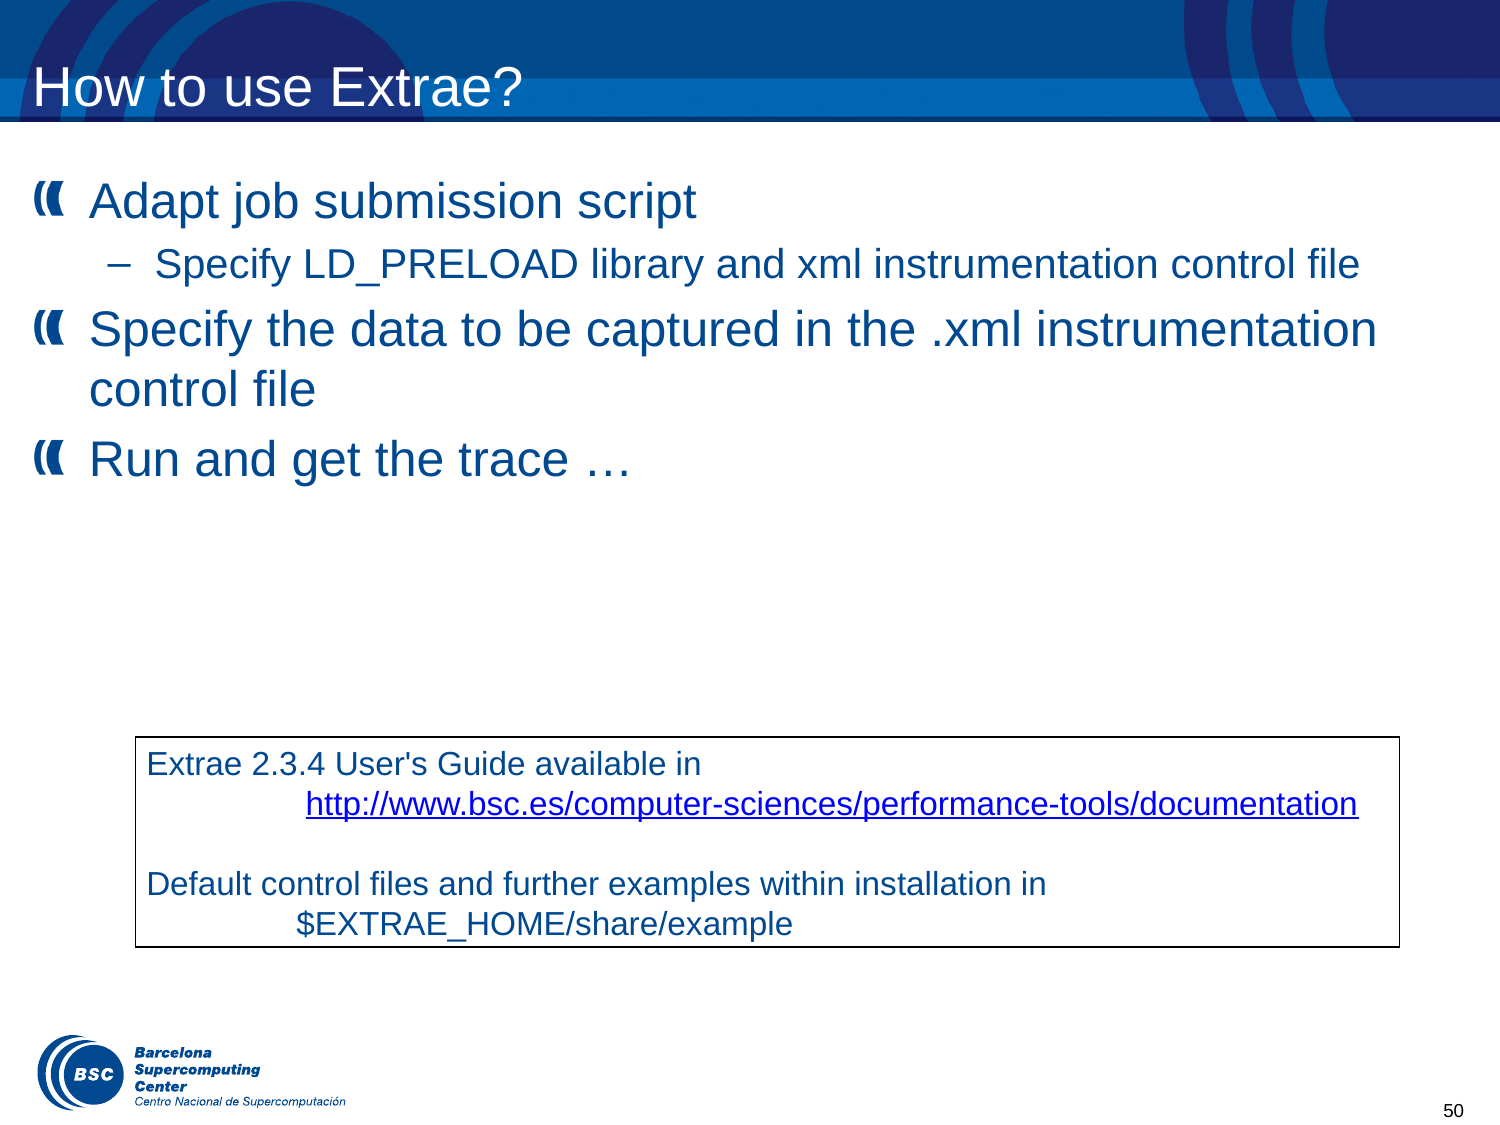

# How to use Extrae?
Adapt job submission script
Specify LD_PRELOAD library and xml instrumentation control file
Specify the data to be captured in the .xml instrumentation control file
Run and get the trace …

Extrae 2.3.4 User's Guide available in
	 http://www.bsc.es/computer-sciences/performance-tools/documentation

Default control files and further examples within installation in
	$EXTRAE_HOME/share/example